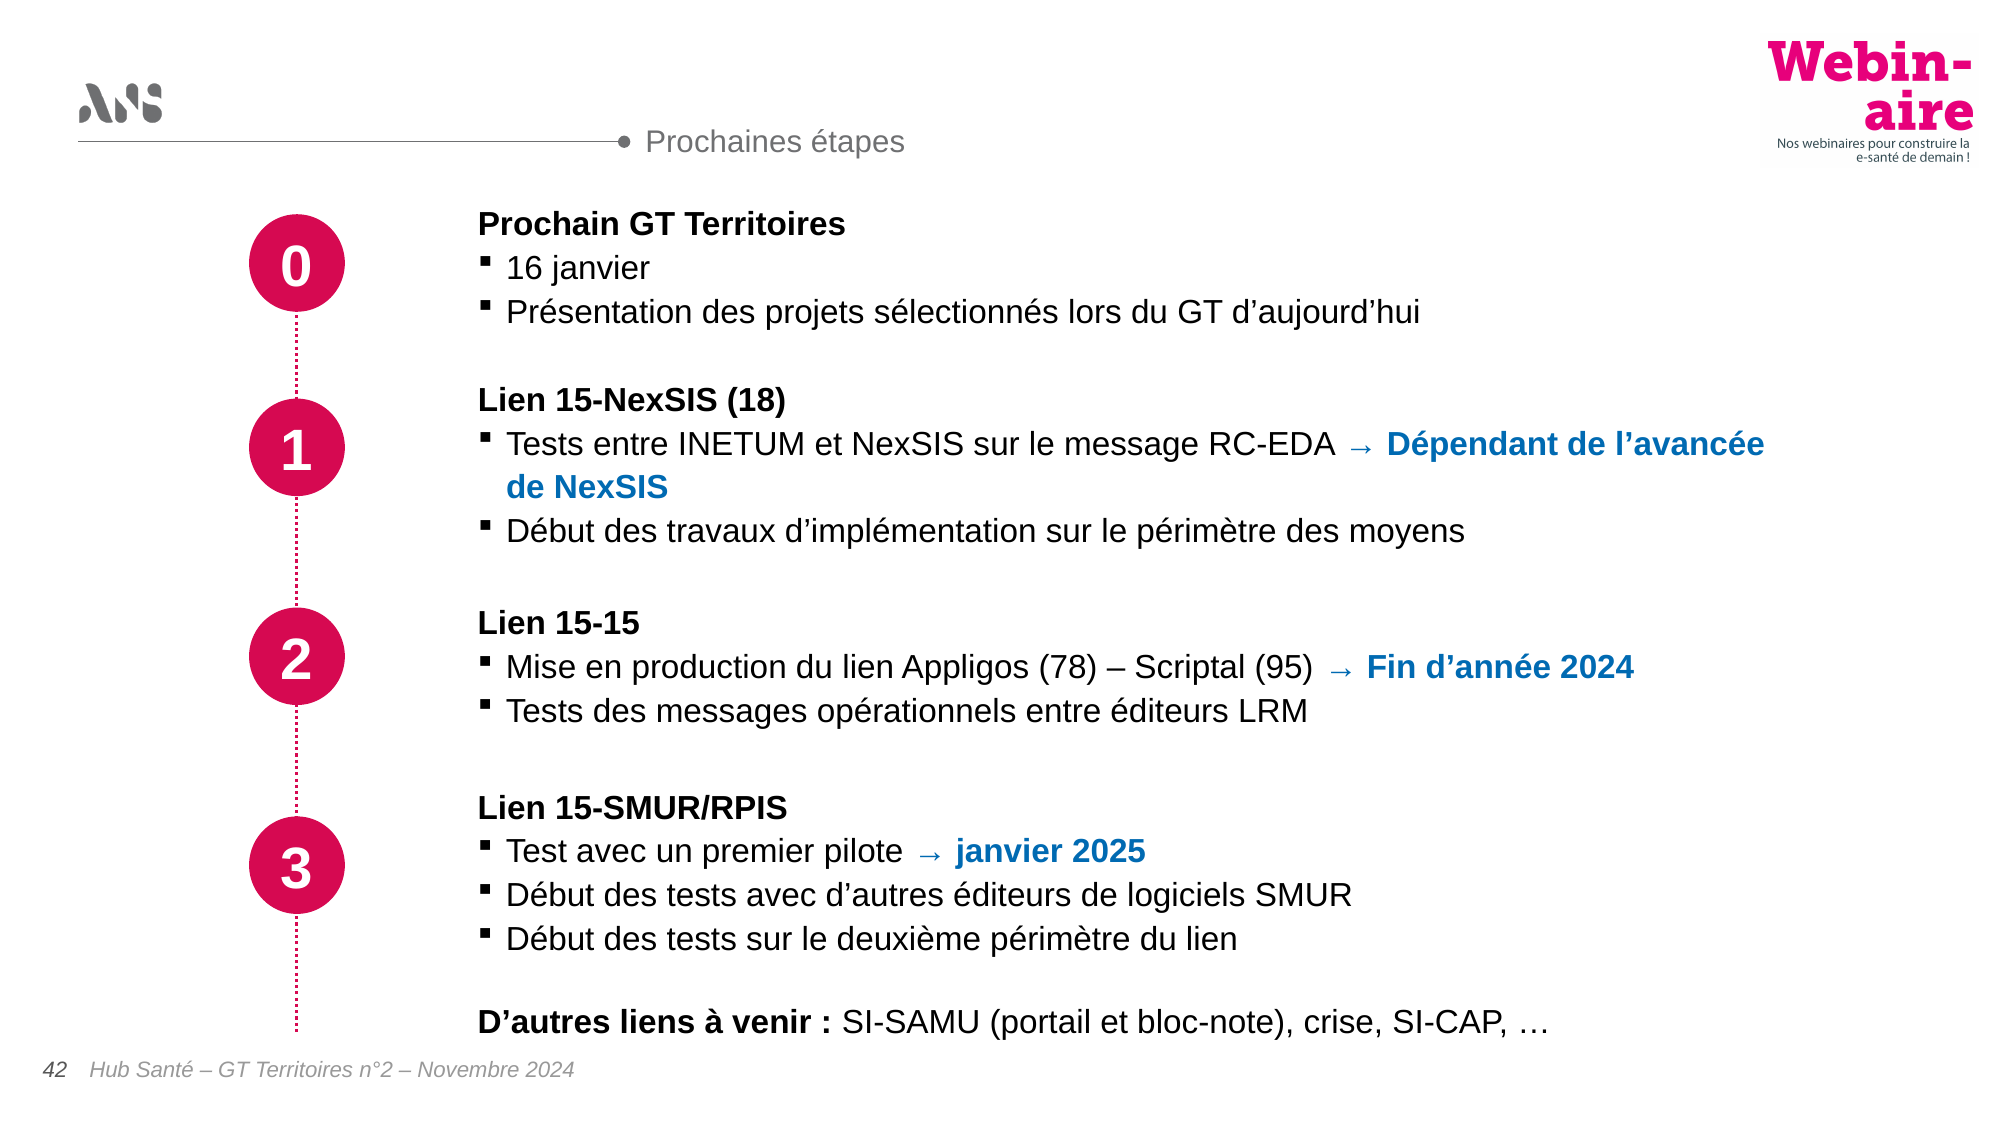

Prochaines étapes
Prochain GT Territoires
16 janvier
Présentation des projets sélectionnés lors du GT d’aujourd’hui
0
Lien 15-NexSIS (18)
Tests entre INETUM et NexSIS sur le message RC-EDA → Dépendant de l’avancée de NexSIS
Début des travaux d’implémentation sur le périmètre des moyens
1
Lien 15-15
Mise en production du lien Appligos (78) – Scriptal (95) → Fin d’année 2024
Tests des messages opérationnels entre éditeurs LRM
2
Lien 15-SMUR/RPIS
Test avec un premier pilote → janvier 2025
Début des tests avec d’autres éditeurs de logiciels SMUR
Début des tests sur le deuxième périmètre du lien
3
D’autres liens à venir : SI-SAMU (portail et bloc-note), crise, SI-CAP, …
Hub Santé – GT Territoires n°2 – Novembre 2024